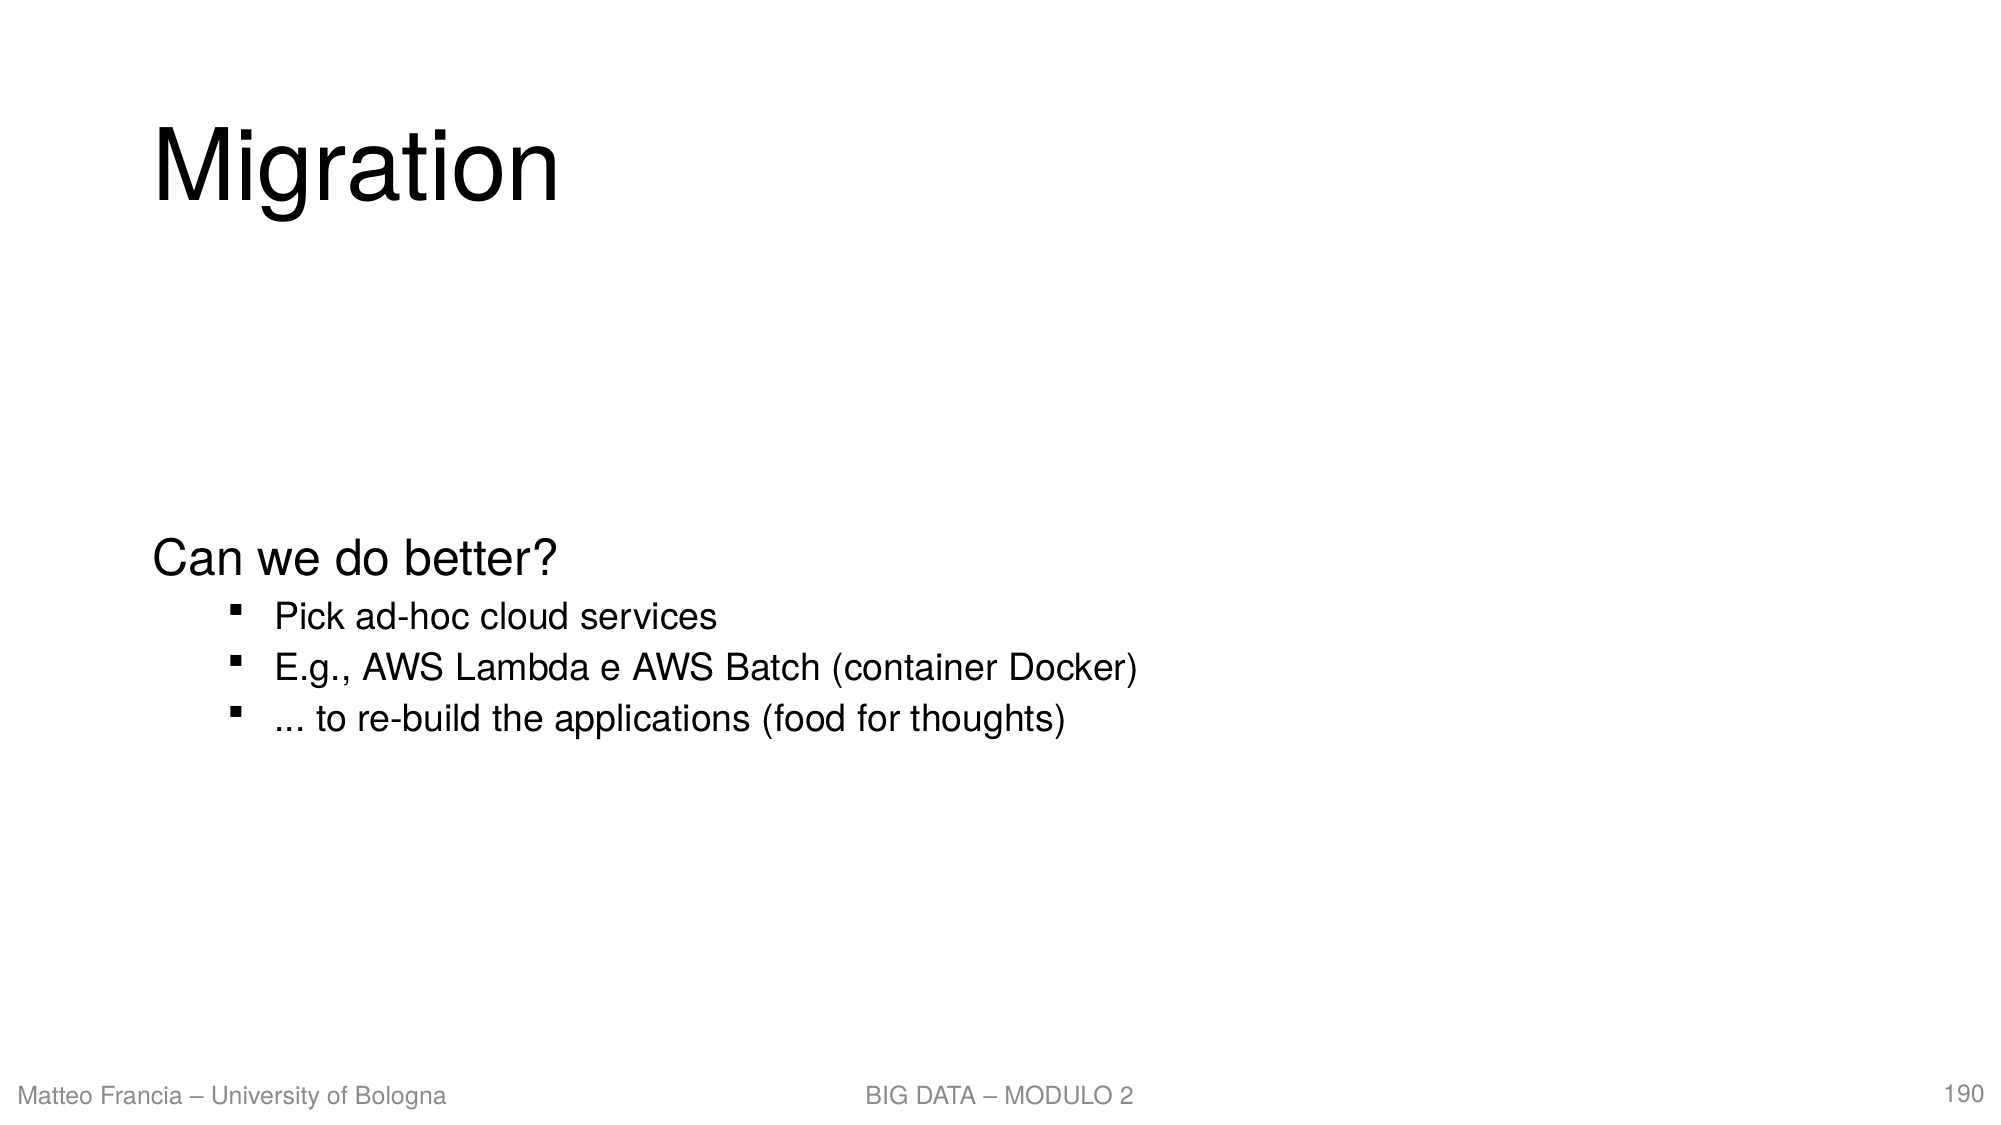

# Migration
Can we do better?
Pick ad-hoc cloud services
E.g., AWS Lambda e AWS Batch (container Docker)
... to re-build the applications (food for thoughts)
190
Matteo Francia – University of Bologna